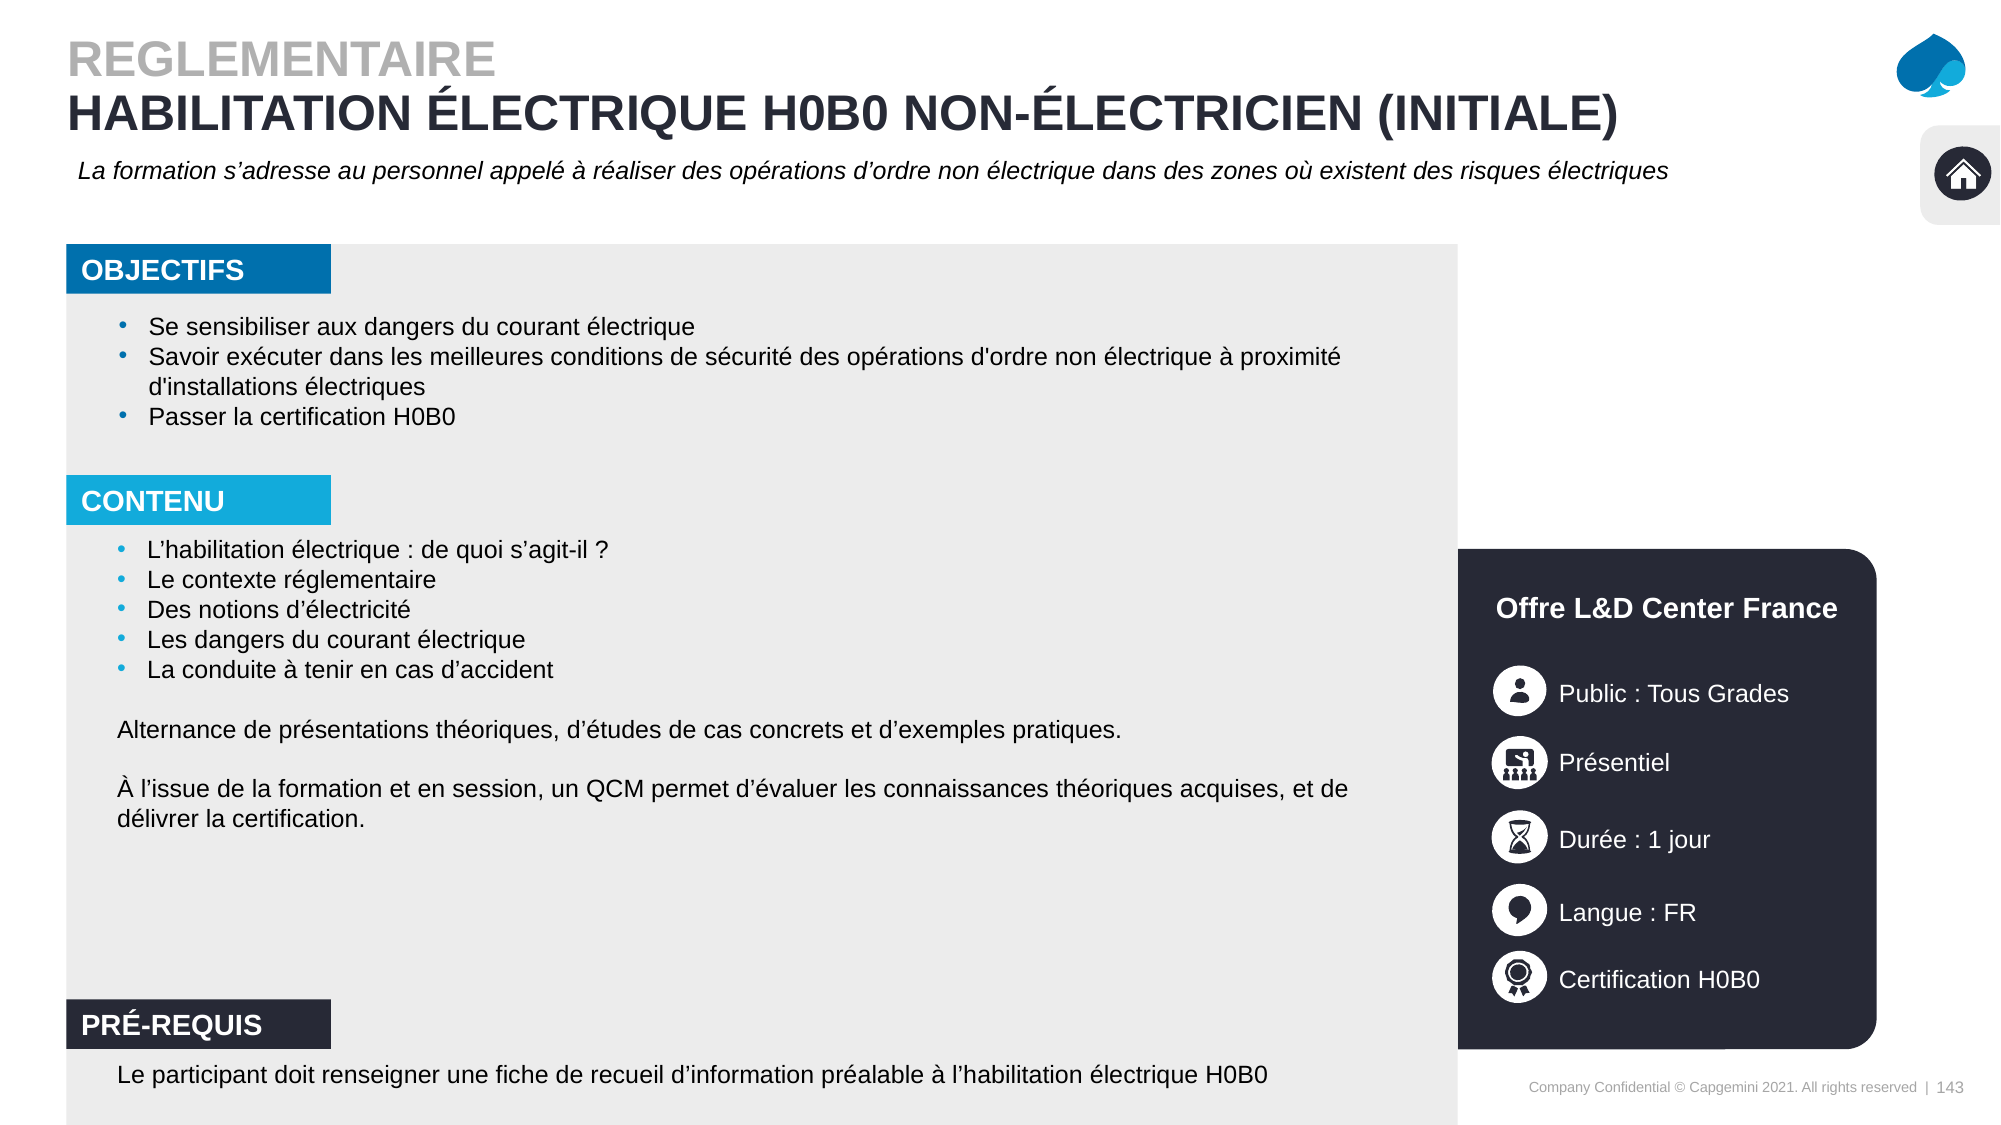

REGLEMENTAIRE
HABILITATION ÉLECTRIQUE H0B0 NON-ÉLECTRICIEN (INITIALE)
La formation s’adresse au personnel appelé à réaliser des opérations d’ordre non électrique dans des zones où existent des risques électriques
OBJECTIFS

Se sensibiliser aux dangers du courant électrique
Savoir exécuter dans les meilleures conditions de sécurité des opérations d'ordre non électrique à proximité d'installations électriques
Passer la certification H0B0
CONTENU
L’habilitation électrique : de quoi s’agit-il ?
Le contexte réglementaire
Des notions d’électricité
Les dangers du courant électrique
La conduite à tenir en cas d’accident

Alternance de présentations théoriques, d’études de cas concrets et d’exemples pratiques.

À l’issue de la formation et en session, un QCM permet d’évaluer les connaissances théoriques acquises, et de délivrer la certification.
Offre L&D Center France

Public : Tous Grades

Présentiel

Durée : 1 jour

Langue : FR

Certification H0B0
PRé-REQUIS
Le participant doit renseigner une fiche de recueil d’information préalable à l’habilitation électrique H0B0